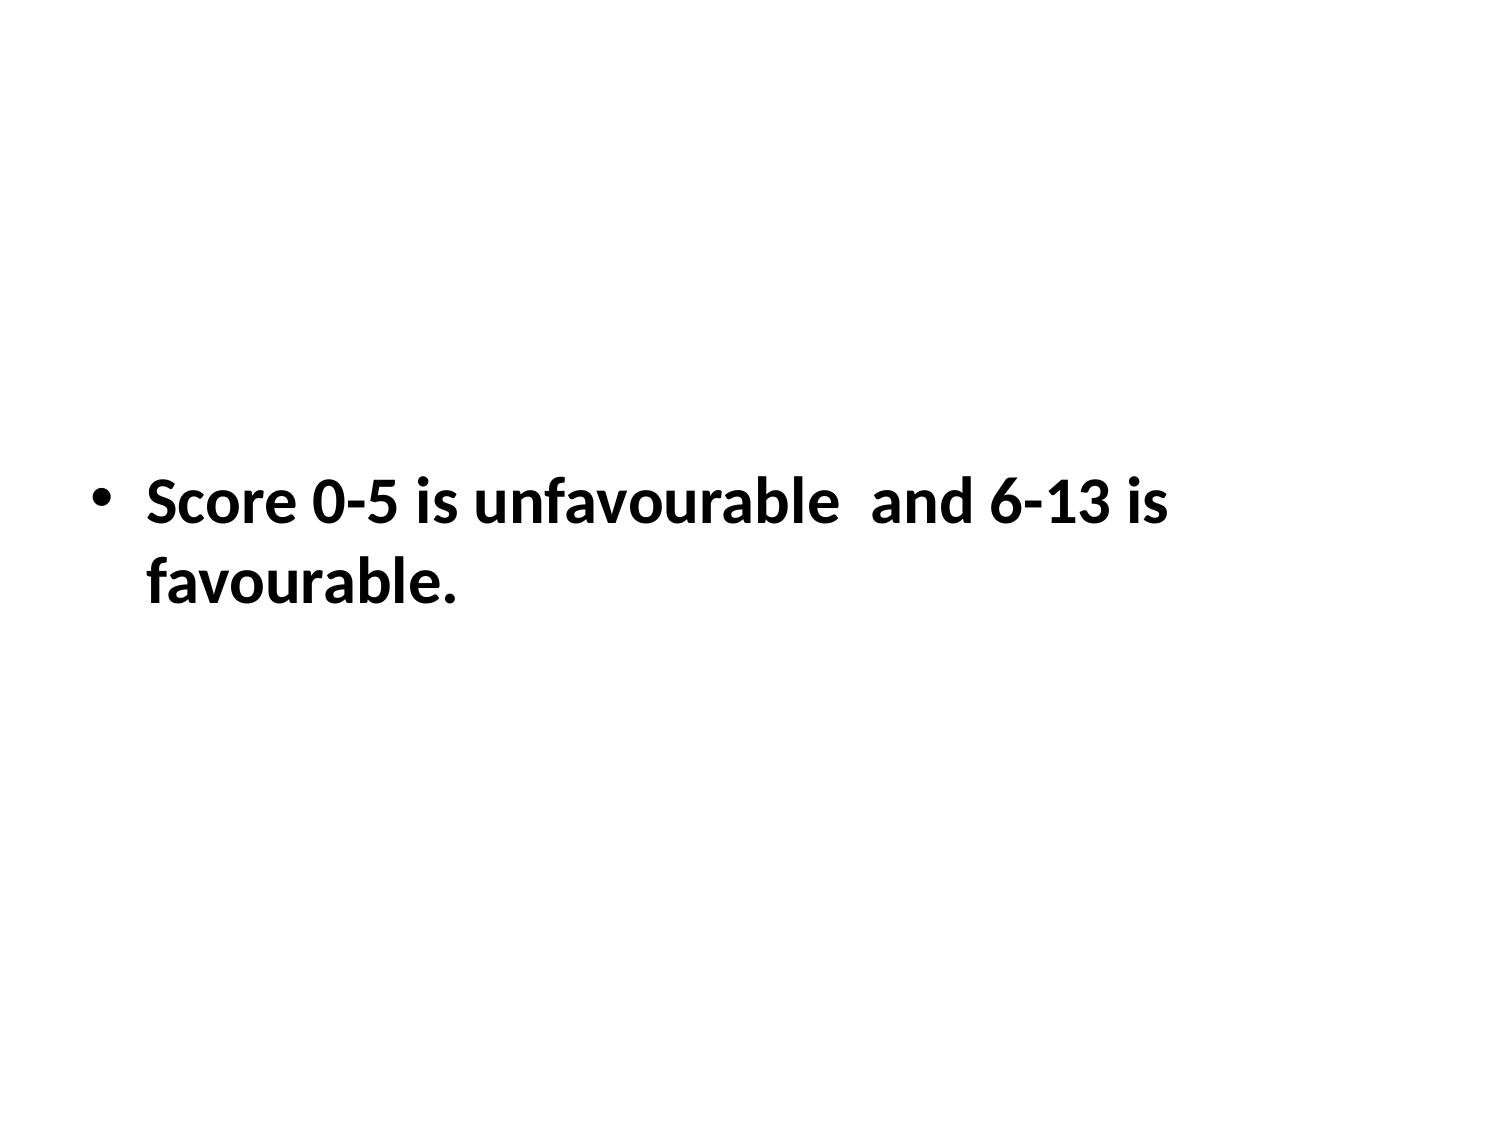

Score 0-5 is unfavourable  and 6-13 is favourable.